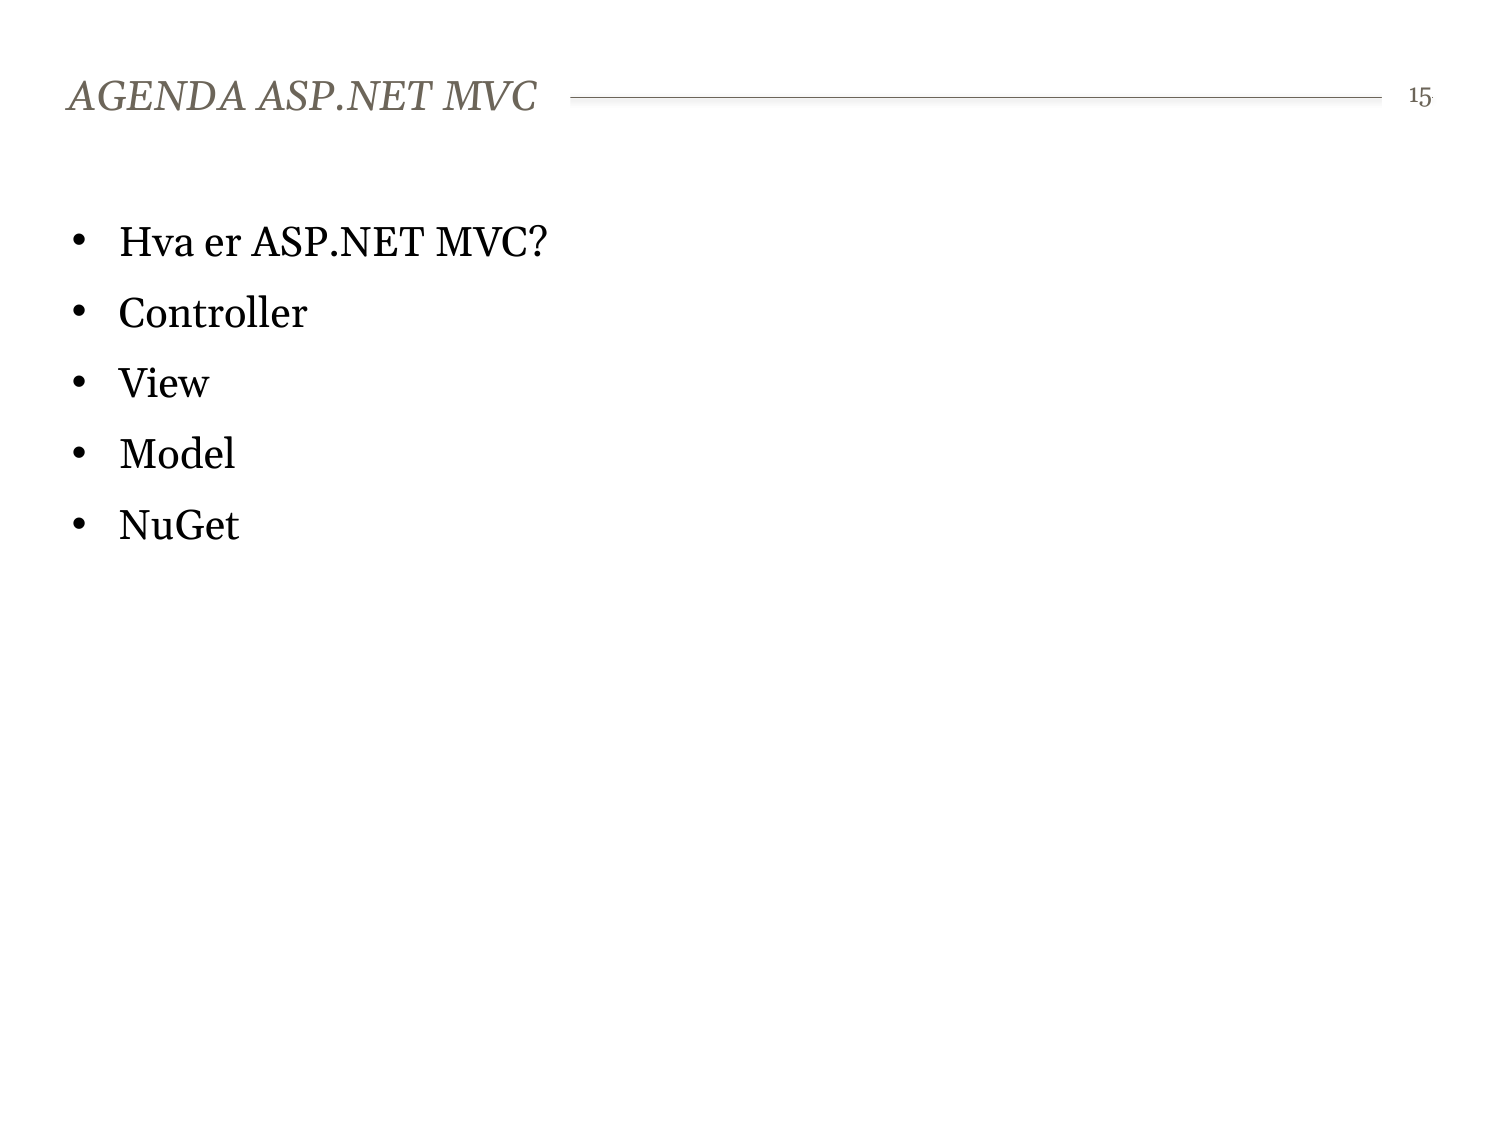

# Agenda ASP.NET MVC
15
Hva er ASP.NET MVC?
Controller
View
Model
NuGet